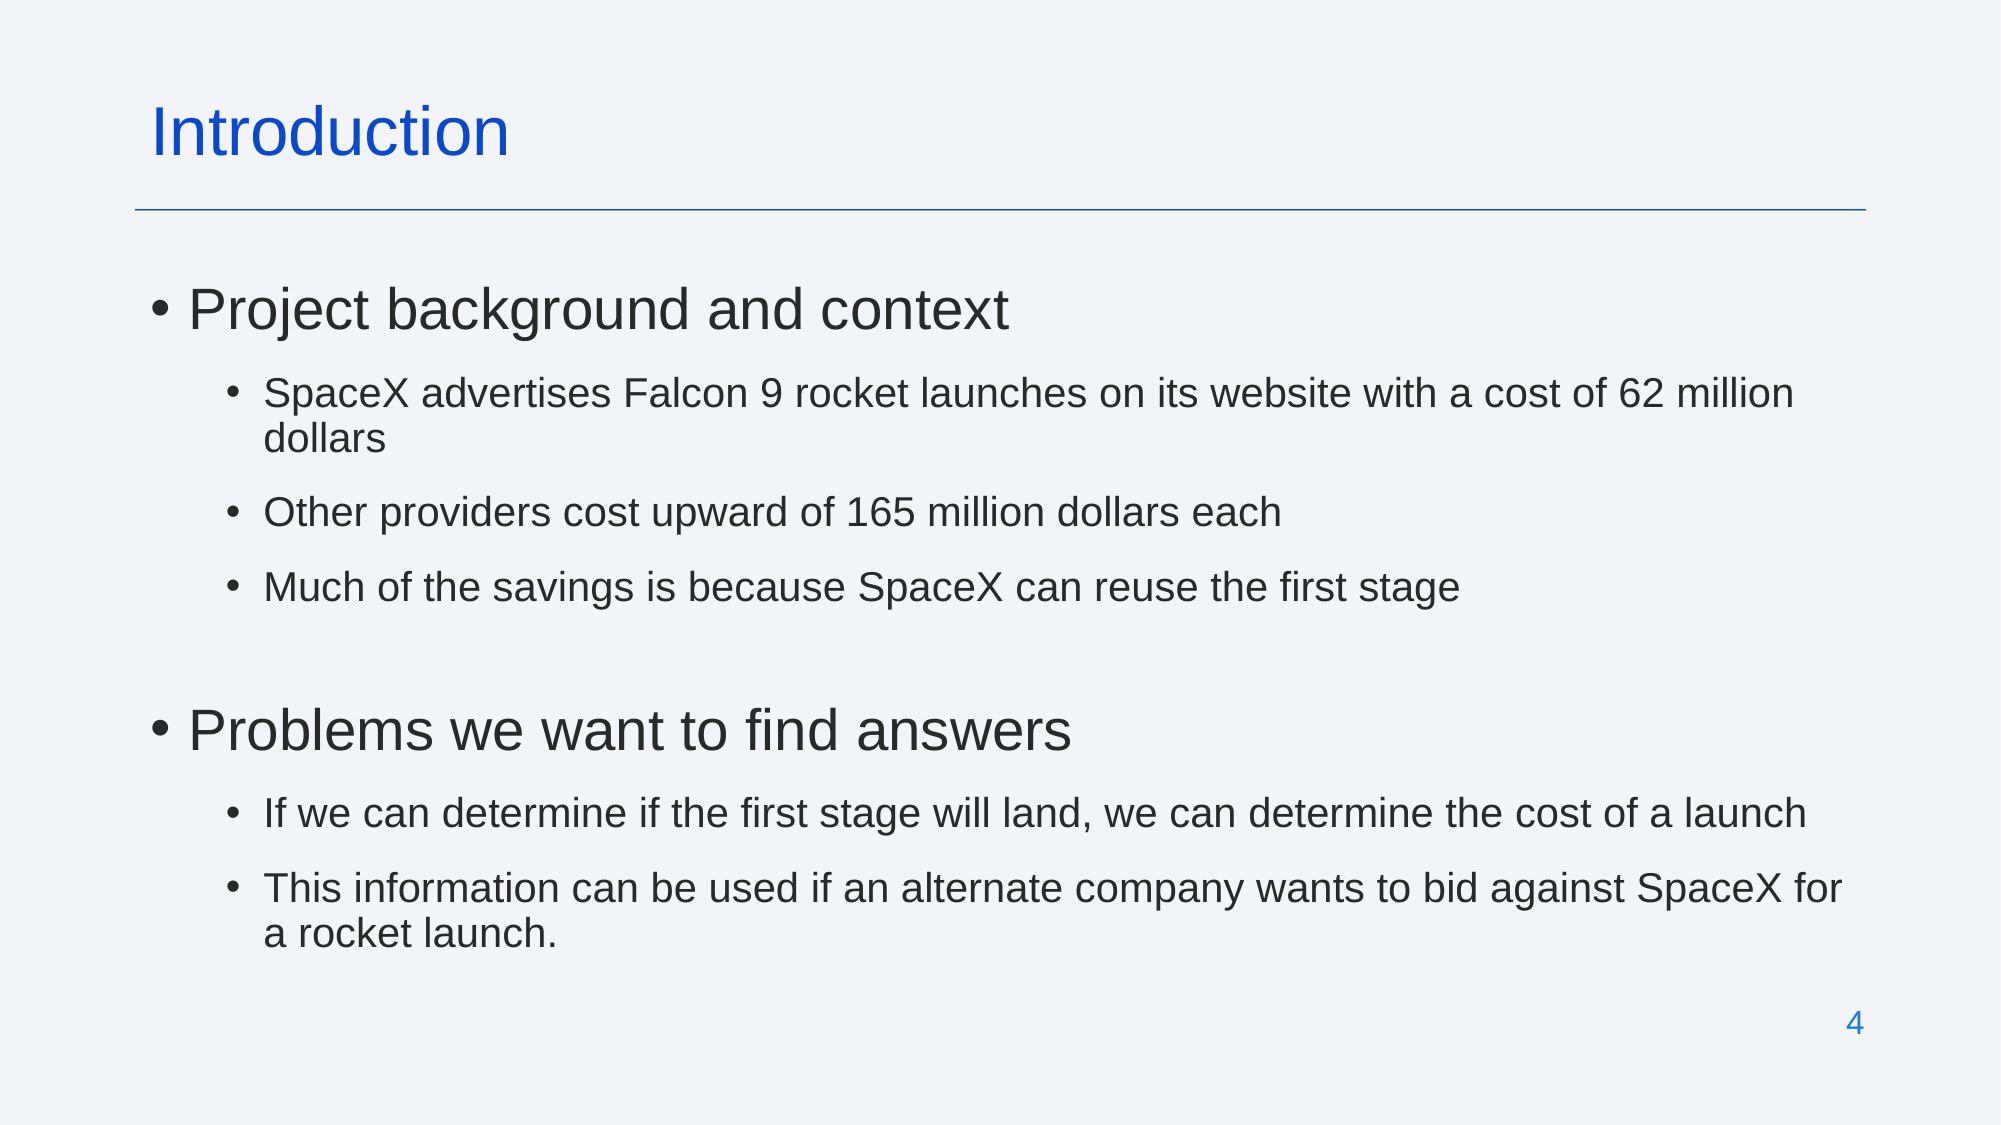

Introduction
Project background and context
SpaceX advertises Falcon 9 rocket launches on its website with a cost of 62 million dollars
Other providers cost upward of 165 million dollars each
Much of the savings is because SpaceX can reuse the first stage

Problems we want to find answers
If we can determine if the first stage will land, we can determine the cost of a launch
This information can be used if an alternate company wants to bid against SpaceX for a rocket launch.
4